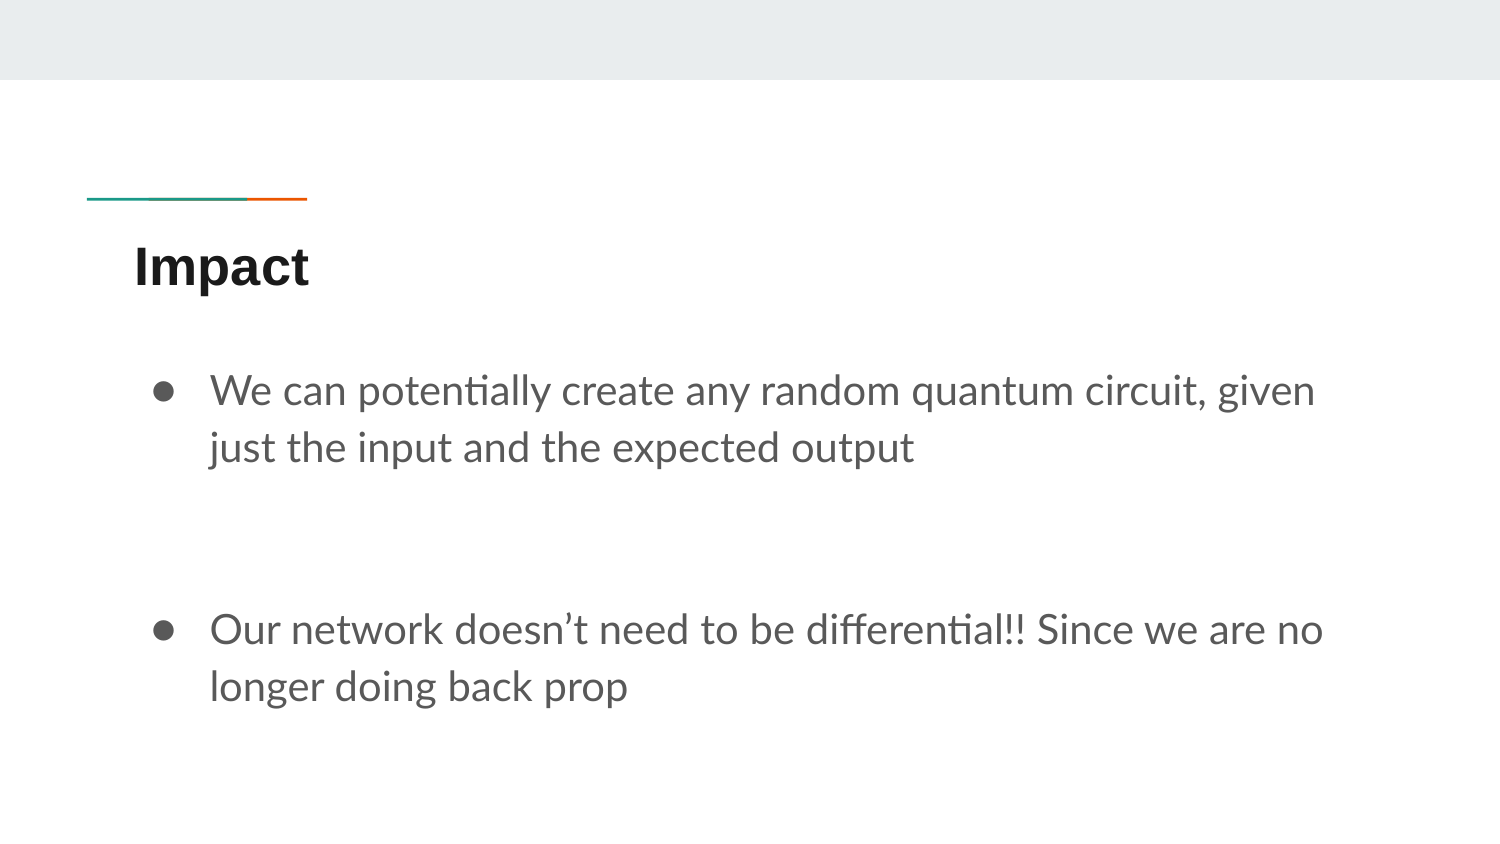

# Impact
We can potentially create any random quantum circuit, given just the input and the expected output

Our network doesn’t need to be differential!! Since we are no longer doing back prop